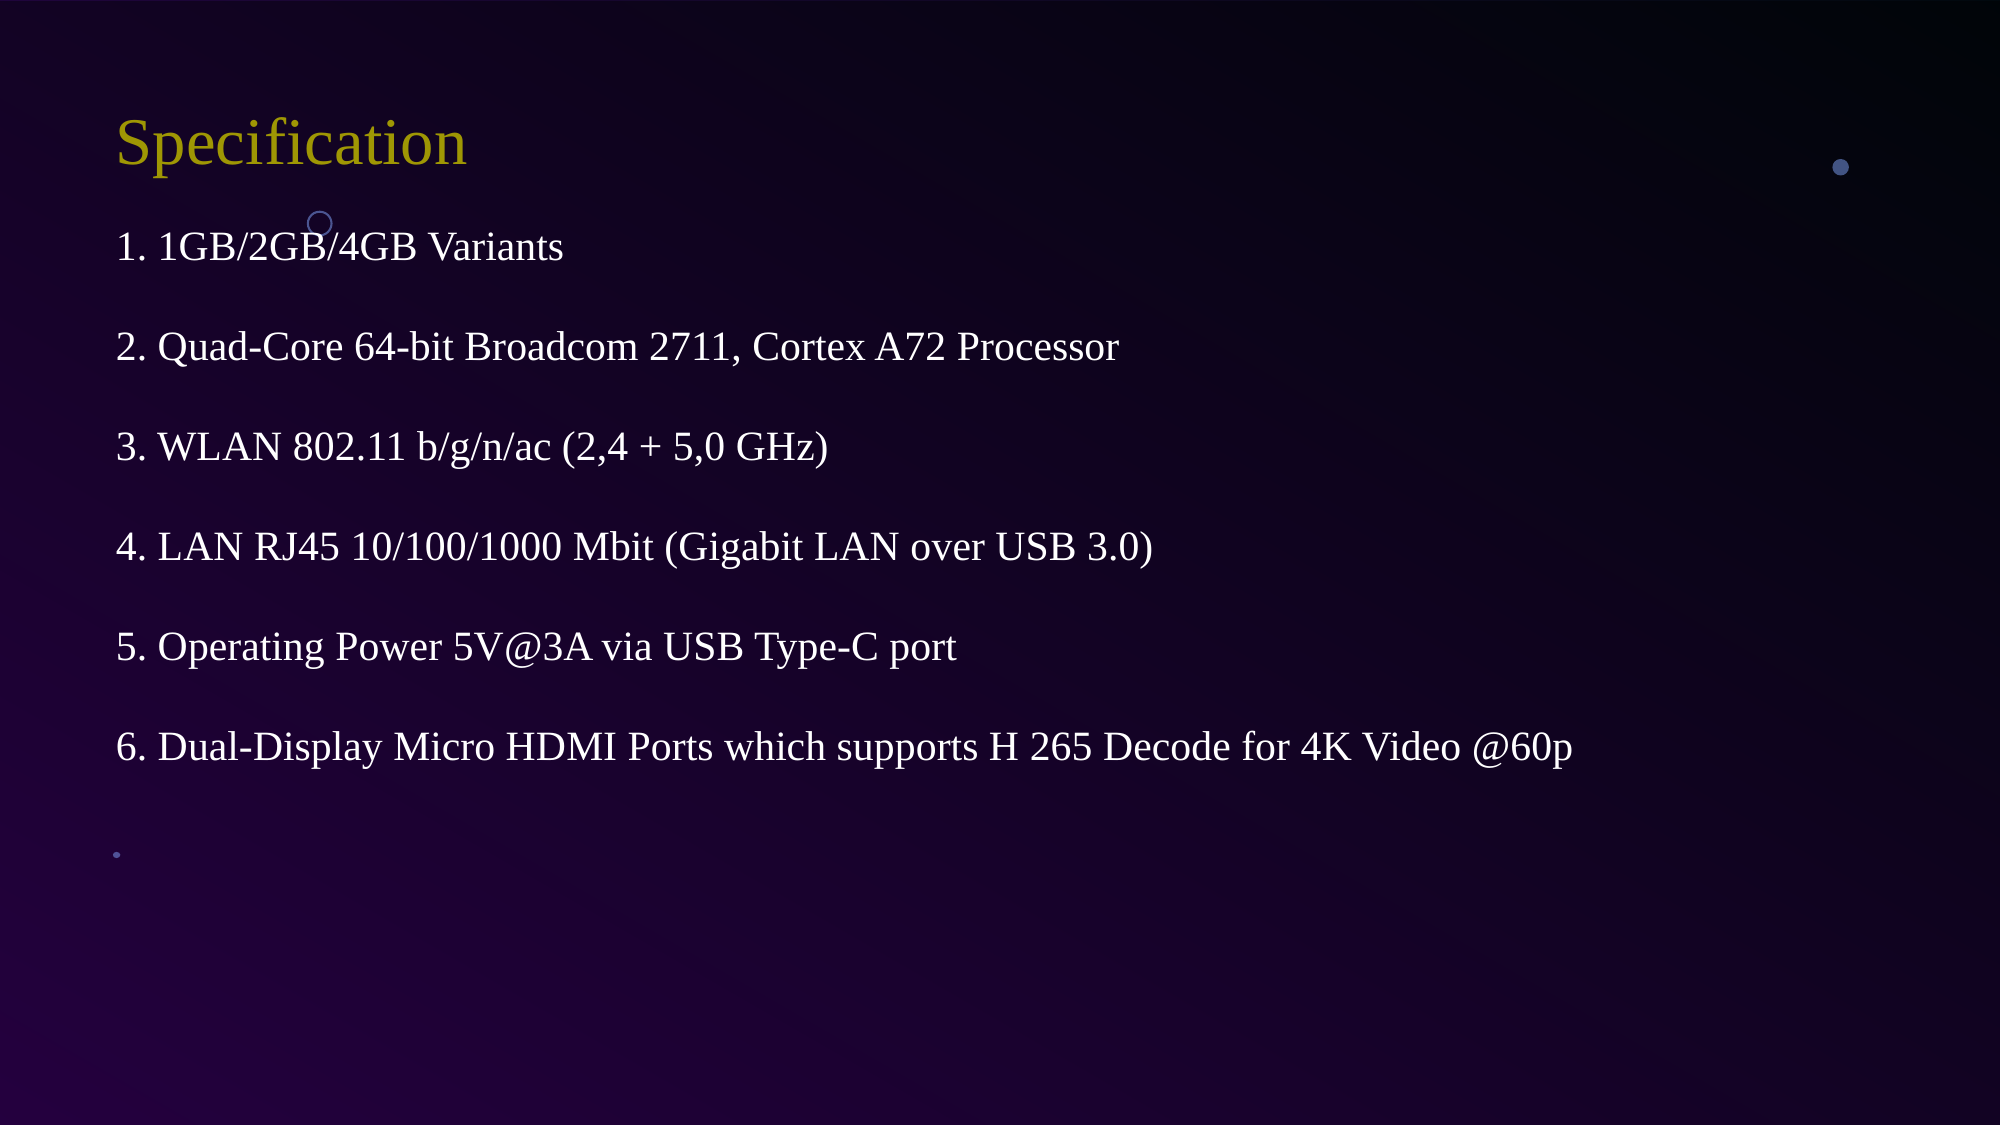

Specification
1. 1GB/2GB/4GB Variants

2. Quad-Core 64-bit Broadcom 2711, Cortex A72 Processor

3. WLAN 802.11 b/g/n/ac (2,4 + 5,0 GHz)

4. LAN RJ45 10/100/1000 Mbit (Gigabit LAN over USB 3.0)

5. Operating Power 5V@3A via USB Type-C port

6. Dual-Display Micro HDMI Ports which supports H 265 Decode for 4K Video @60p